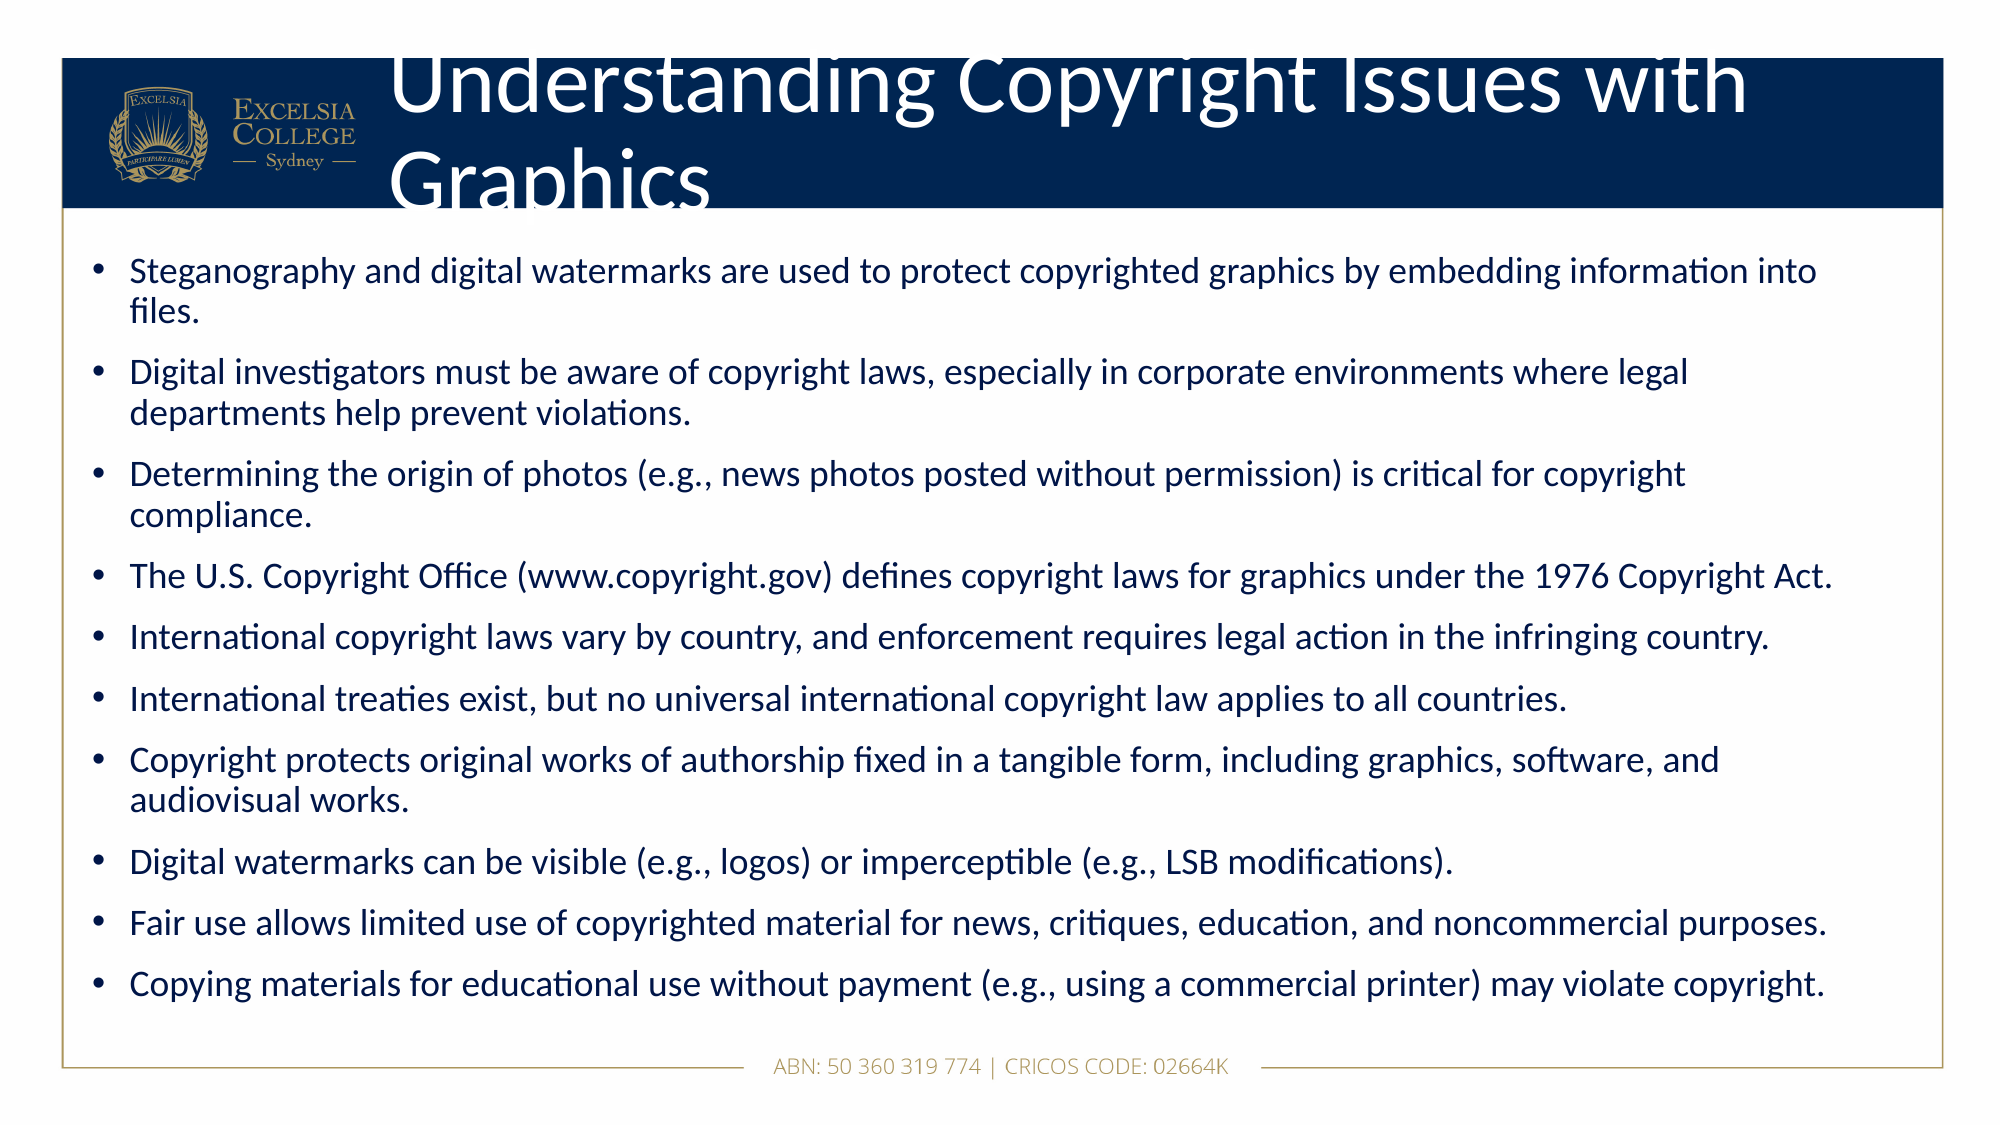

# Understanding Copyright Issues with Graphics
Steganography and digital watermarks are used to protect copyrighted graphics by embedding information into files.
Digital investigators must be aware of copyright laws, especially in corporate environments where legal departments help prevent violations.
Determining the origin of photos (e.g., news photos posted without permission) is critical for copyright compliance.
The U.S. Copyright Office (www.copyright.gov) defines copyright laws for graphics under the 1976 Copyright Act.
International copyright laws vary by country, and enforcement requires legal action in the infringing country.
International treaties exist, but no universal international copyright law applies to all countries.
Copyright protects original works of authorship fixed in a tangible form, including graphics, software, and audiovisual works.
Digital watermarks can be visible (e.g., logos) or imperceptible (e.g., LSB modifications).
Fair use allows limited use of copyrighted material for news, critiques, education, and noncommercial purposes.
Copying materials for educational use without payment (e.g., using a commercial printer) may violate copyright.